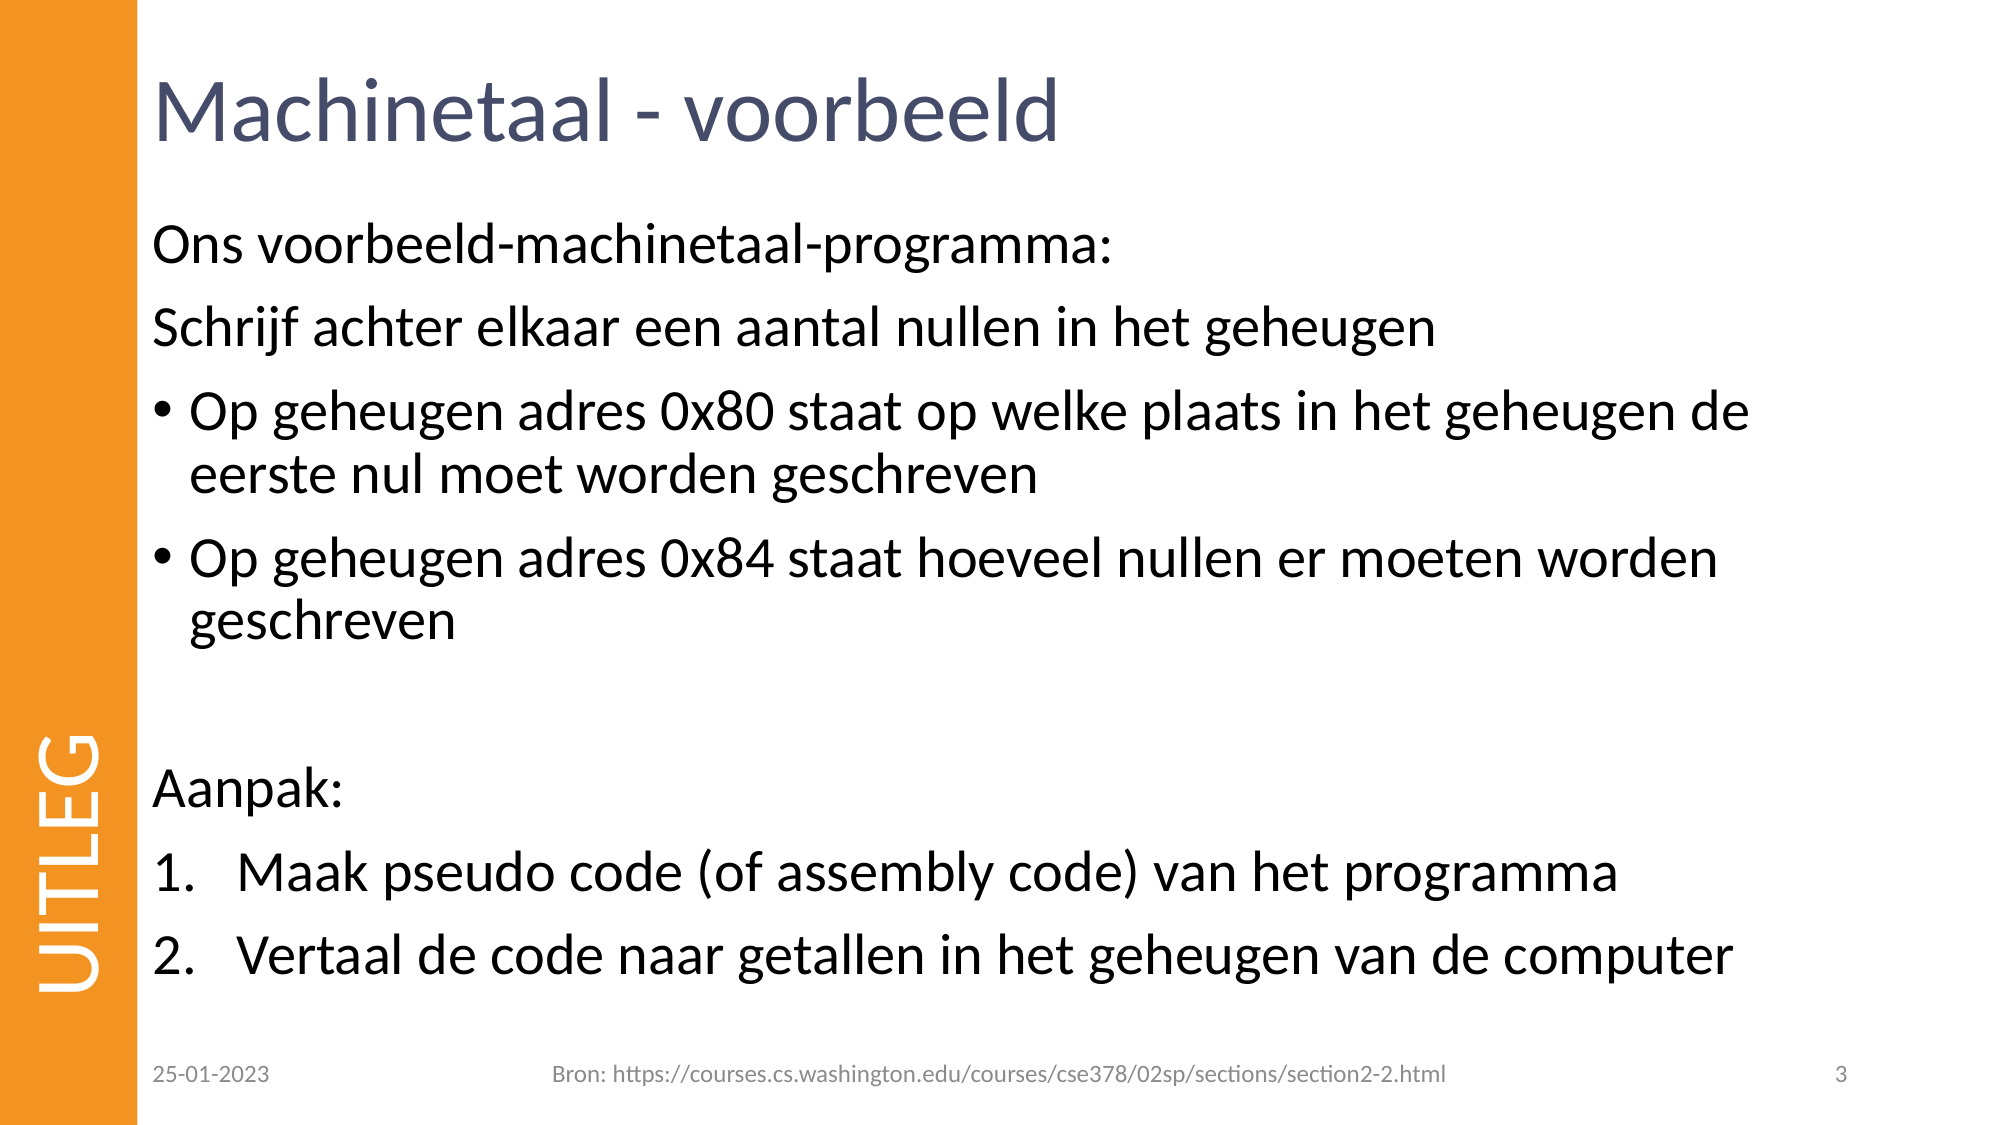

# Machinetaal - voorbeeld
Ons voorbeeld-machinetaal-programma:
Schrijf achter elkaar een aantal nullen in het geheugen
Op geheugen adres 0x80 staat op welke plaats in het geheugen de eerste nul moet worden geschreven
Op geheugen adres 0x84 staat hoeveel nullen er moeten worden geschreven

Aanpak:
Maak pseudo code (of assembly code) van het programma
Vertaal de code naar getallen in het geheugen van de computer

UITLEG
25-01-2023
Bron: https://courses.cs.washington.edu/courses/cse378/02sp/sections/section2-2.html
3